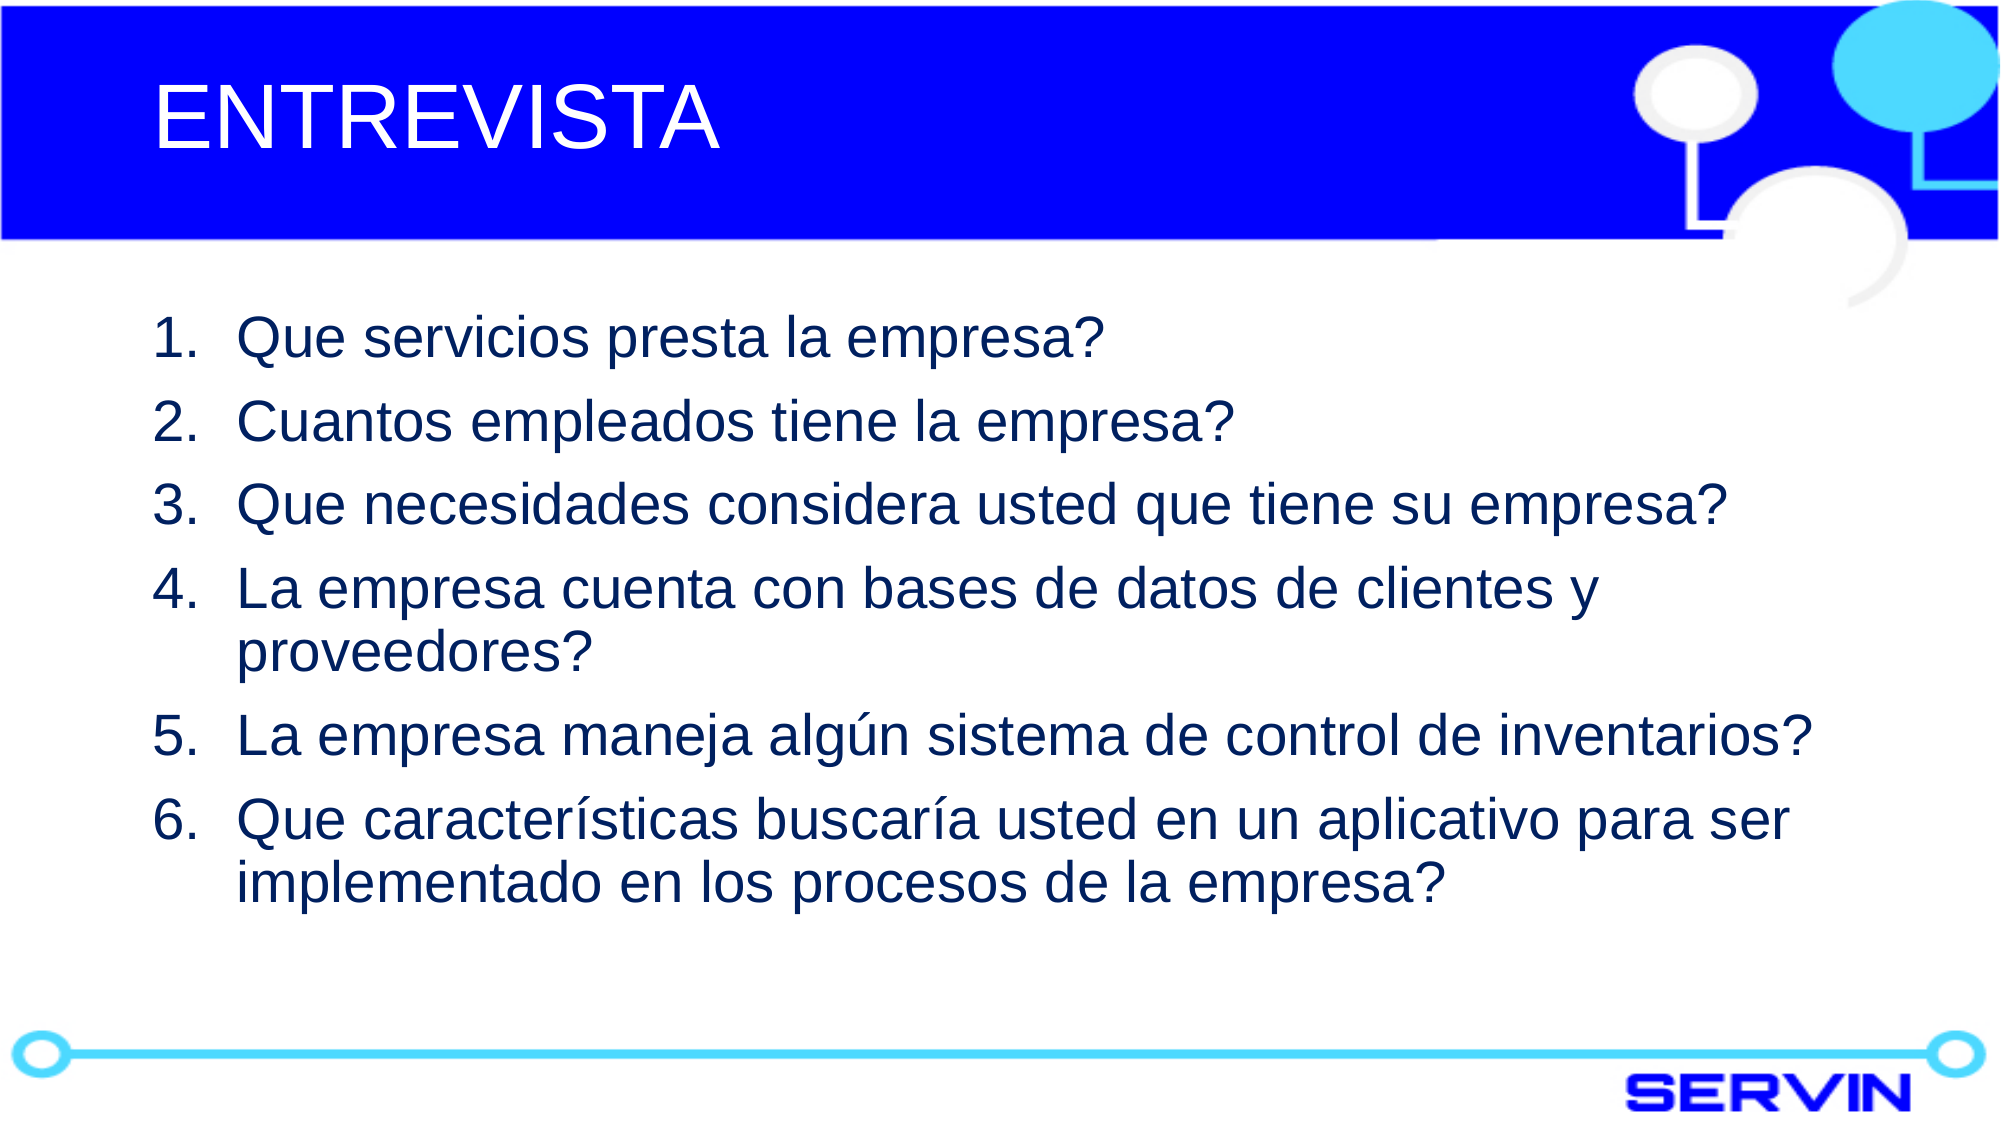

# ENTREVISTA
Que servicios presta la empresa?
Cuantos empleados tiene la empresa?
Que necesidades considera usted que tiene su empresa?
La empresa cuenta con bases de datos de clientes y proveedores?
La empresa maneja algún sistema de control de inventarios?
Que características buscaría usted en un aplicativo para ser implementado en los procesos de la empresa?